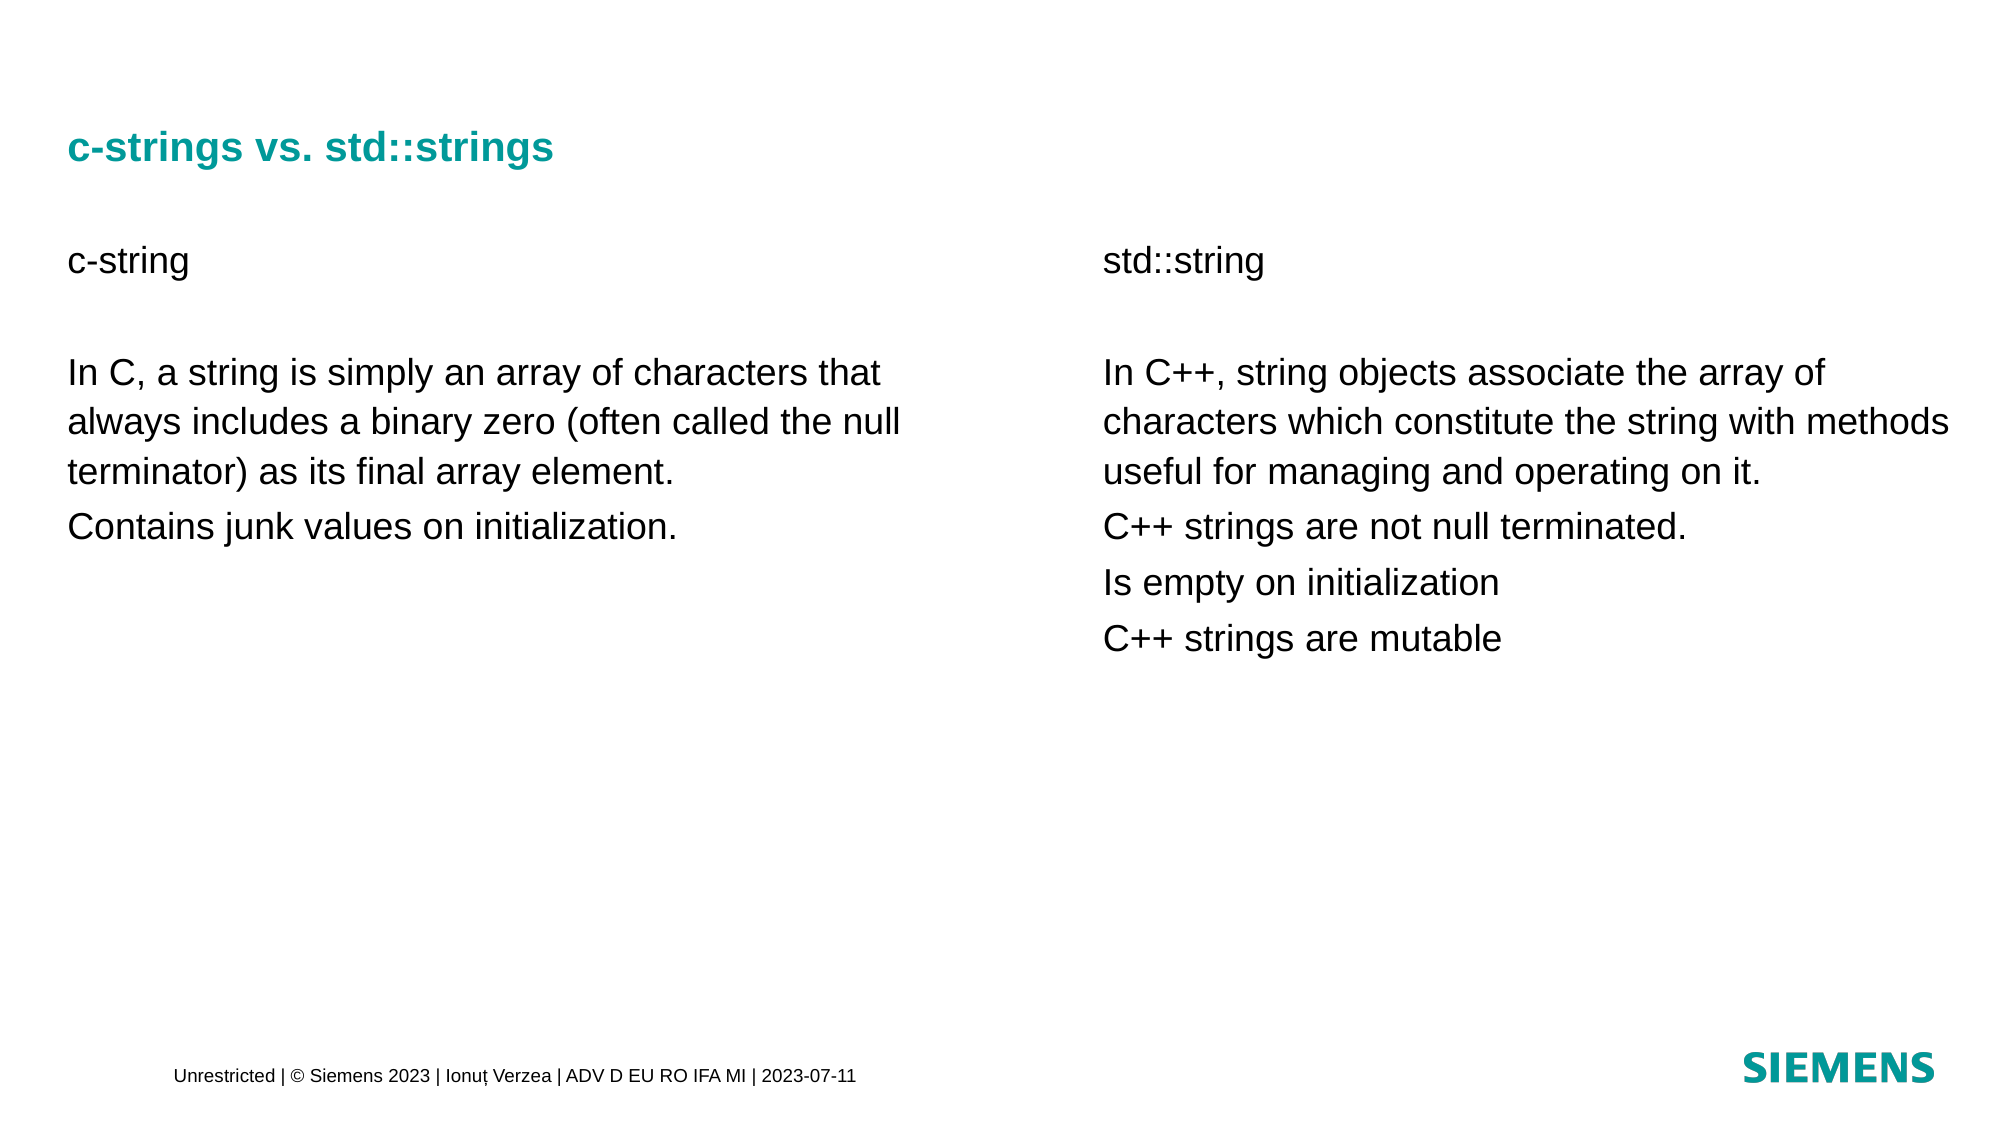

# c-strings vs. std::strings
c-string

In C, a string is simply an array of characters that always includes a binary zero (often called the null terminator) as its final array element.
Contains junk values on initialization.

std::string

In C++, string objects associate the array of characters which constitute the string with methods useful for managing and operating on it.
C++ strings are not null terminated.
Is empty on initialization
C++ strings are mutable

Unrestricted | © Siemens 2023 | Ionuț Verzea | ADV D EU RO IFA MI | 2023-07-11